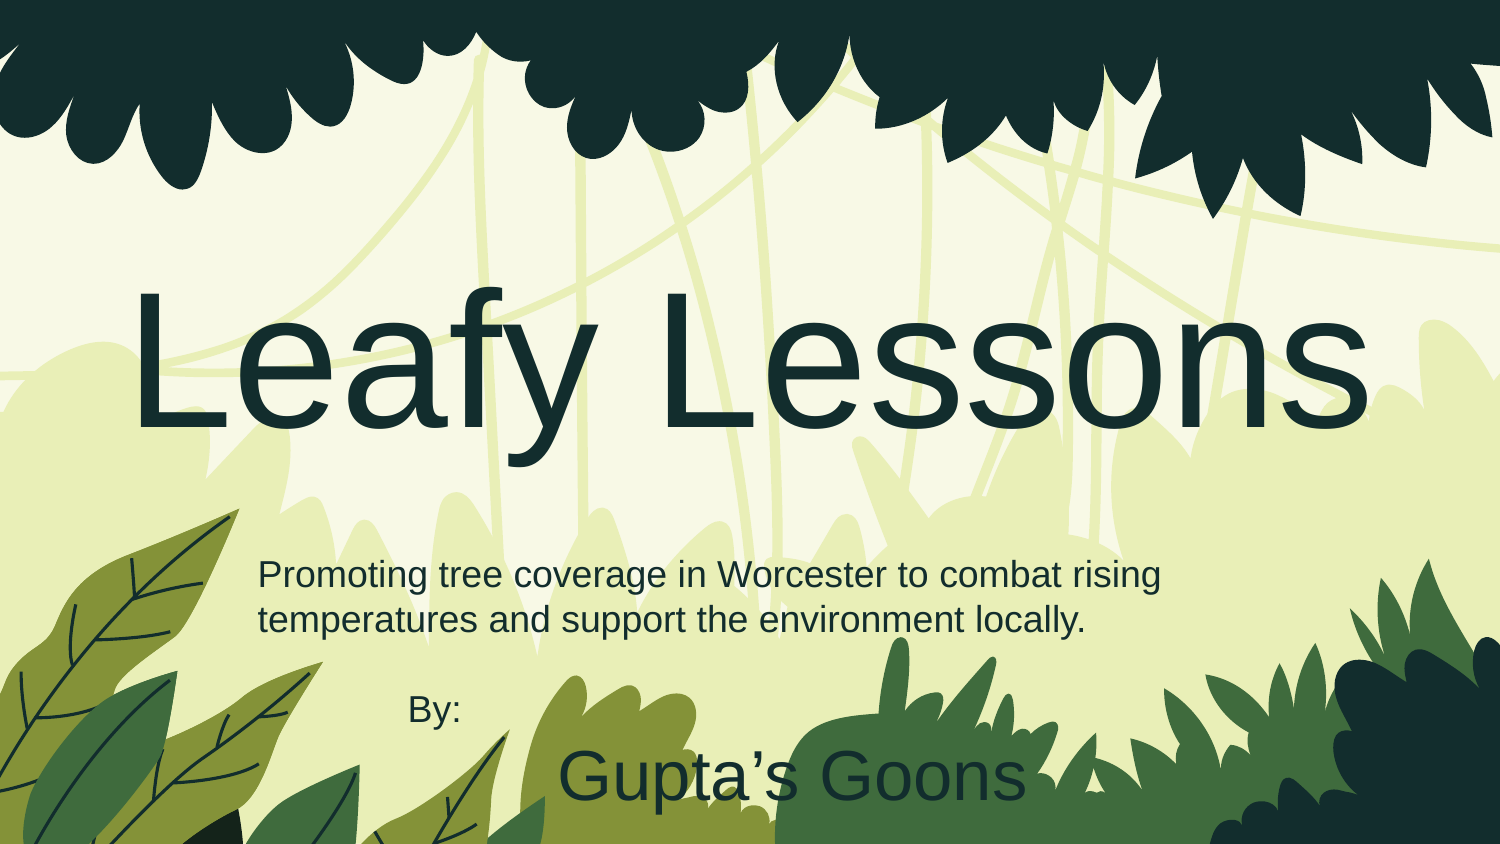

# Leafy Lessons

Promoting tree coverage in Worcester to combat rising temperatures and support the environment locally.

By:
Gupta’s Goons